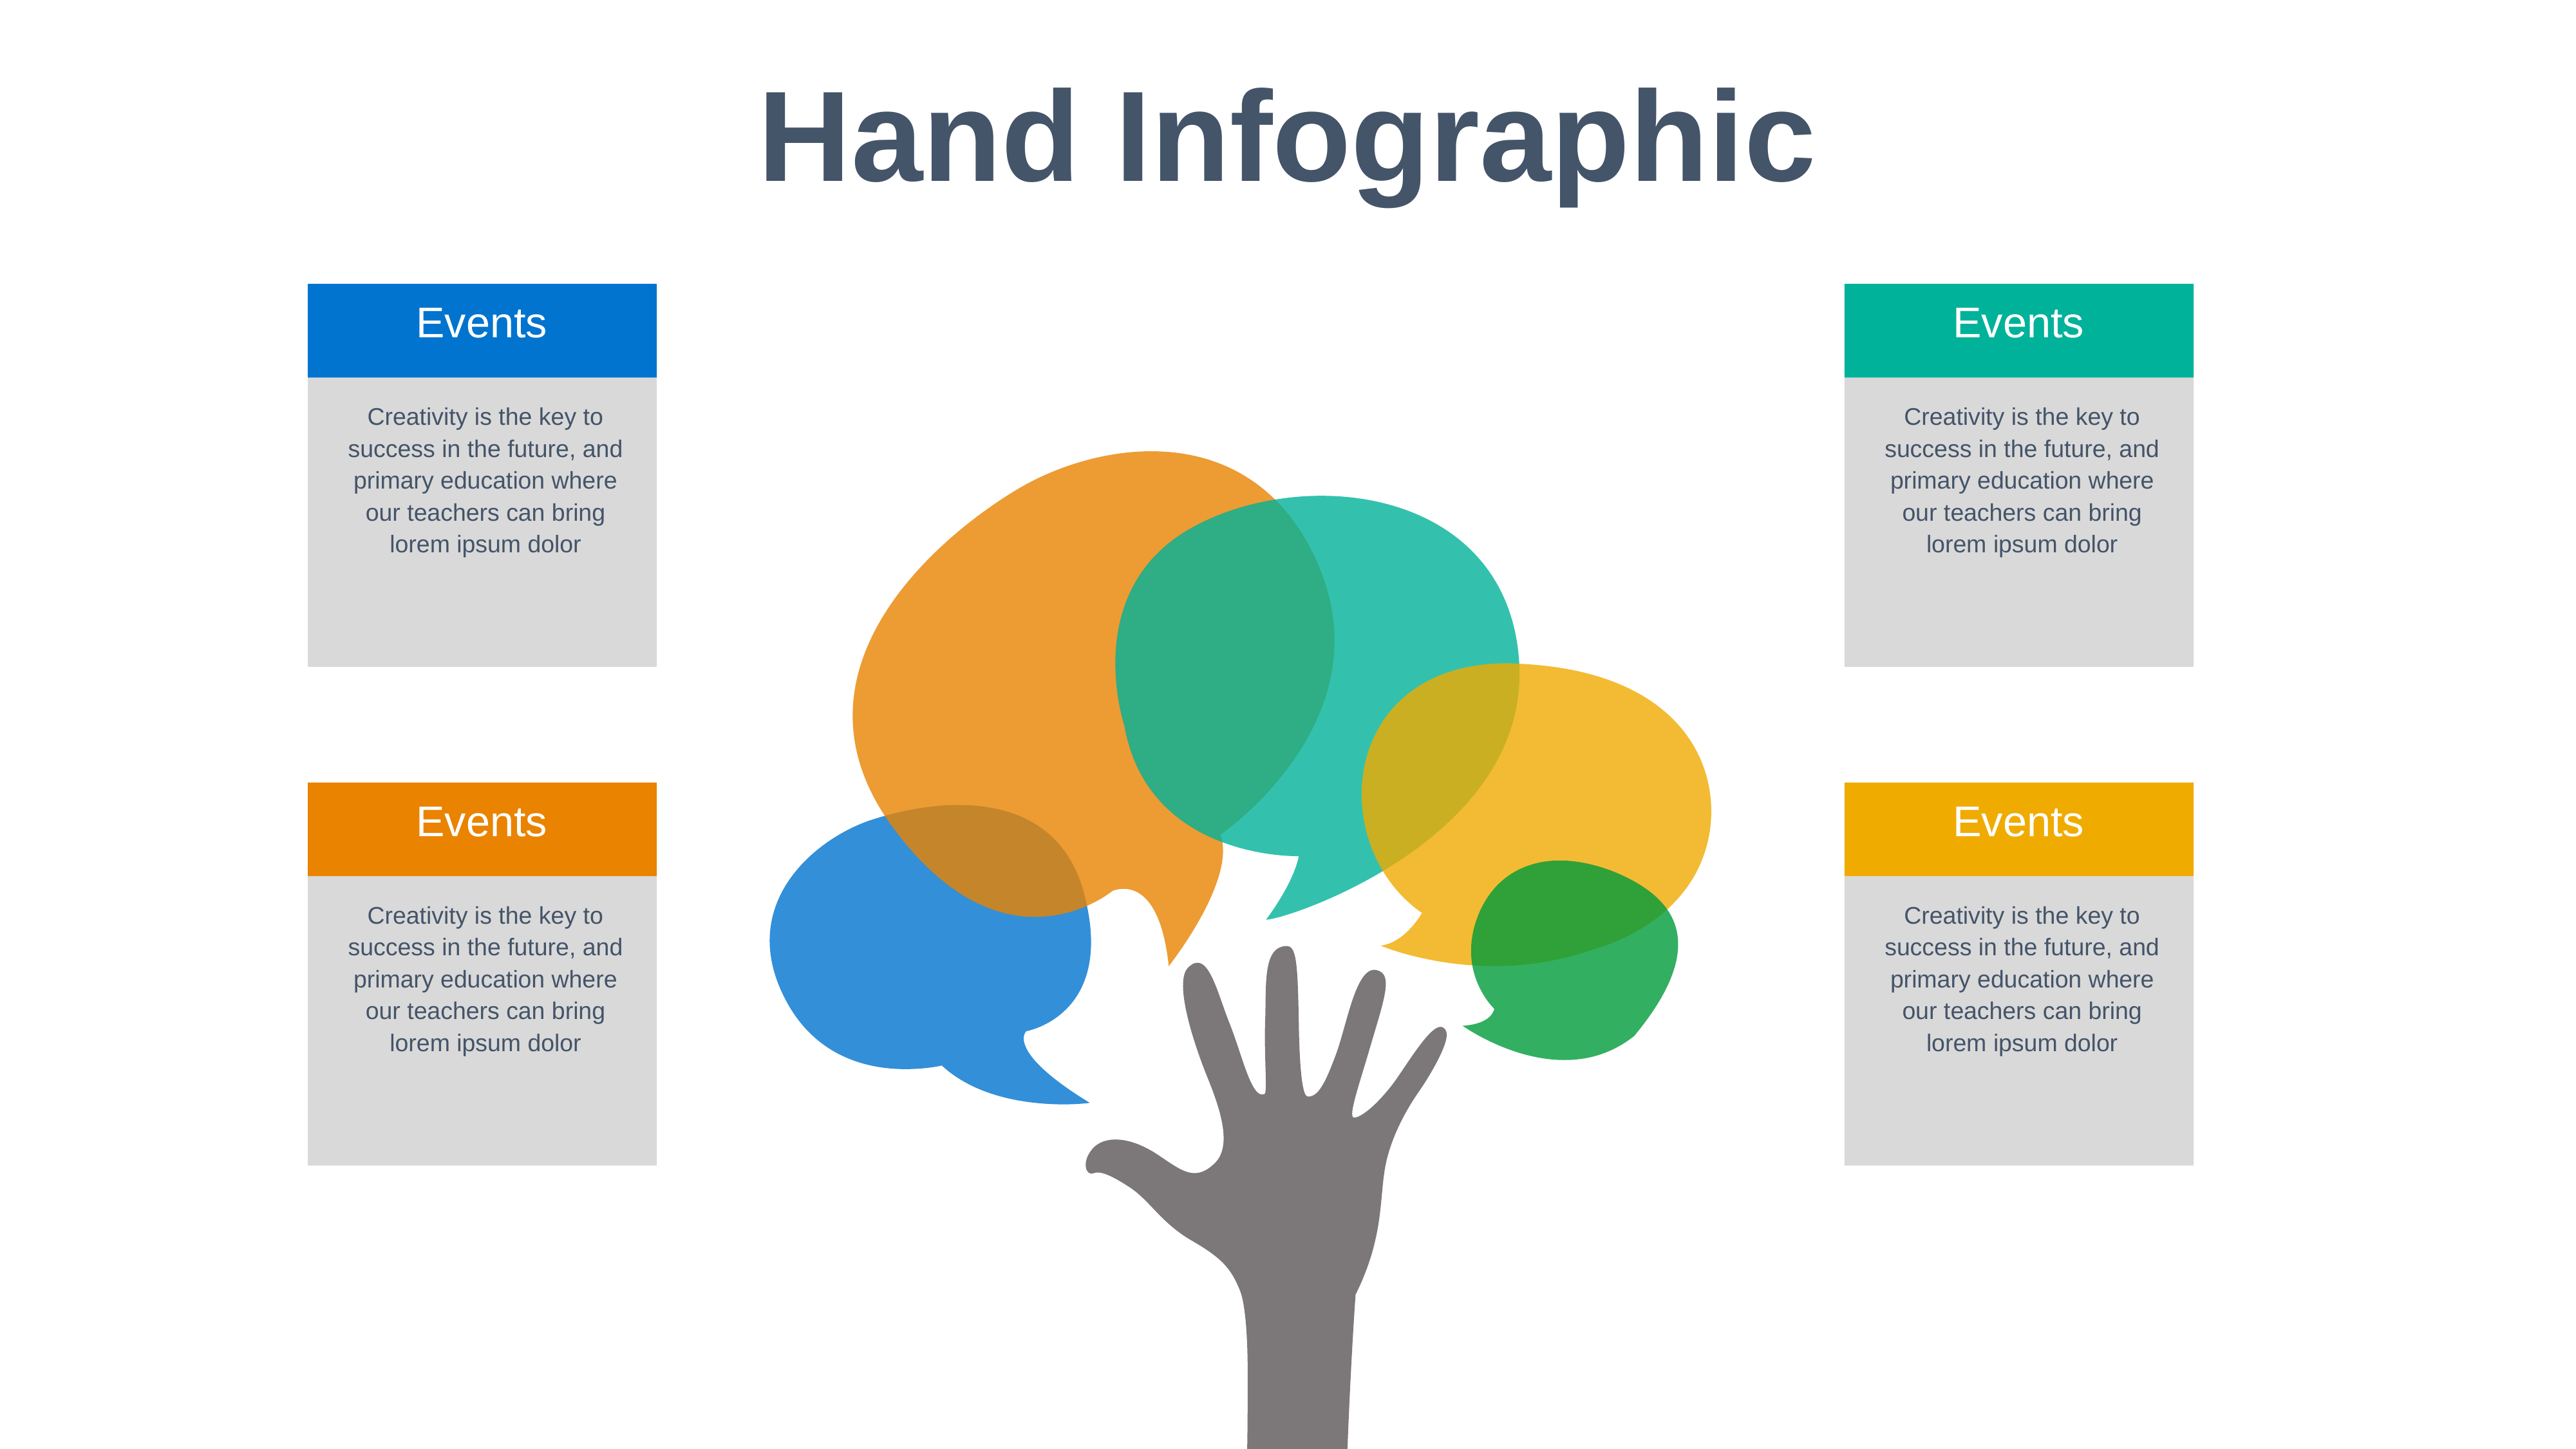

# Hand Infographic

Events
Events

Creativity is the key to success in the future, and primary education where our teachers can bring lorem ipsum dolor
Creativity is the key to success in the future, and primary education where our teachers can bring lorem ipsum dolor

Events
Events

Creativity is the key to success in the future, and primary education where our teachers can bring lorem ipsum dolor
Creativity is the key to success in the future, and primary education where our teachers can bring lorem ipsum dolor